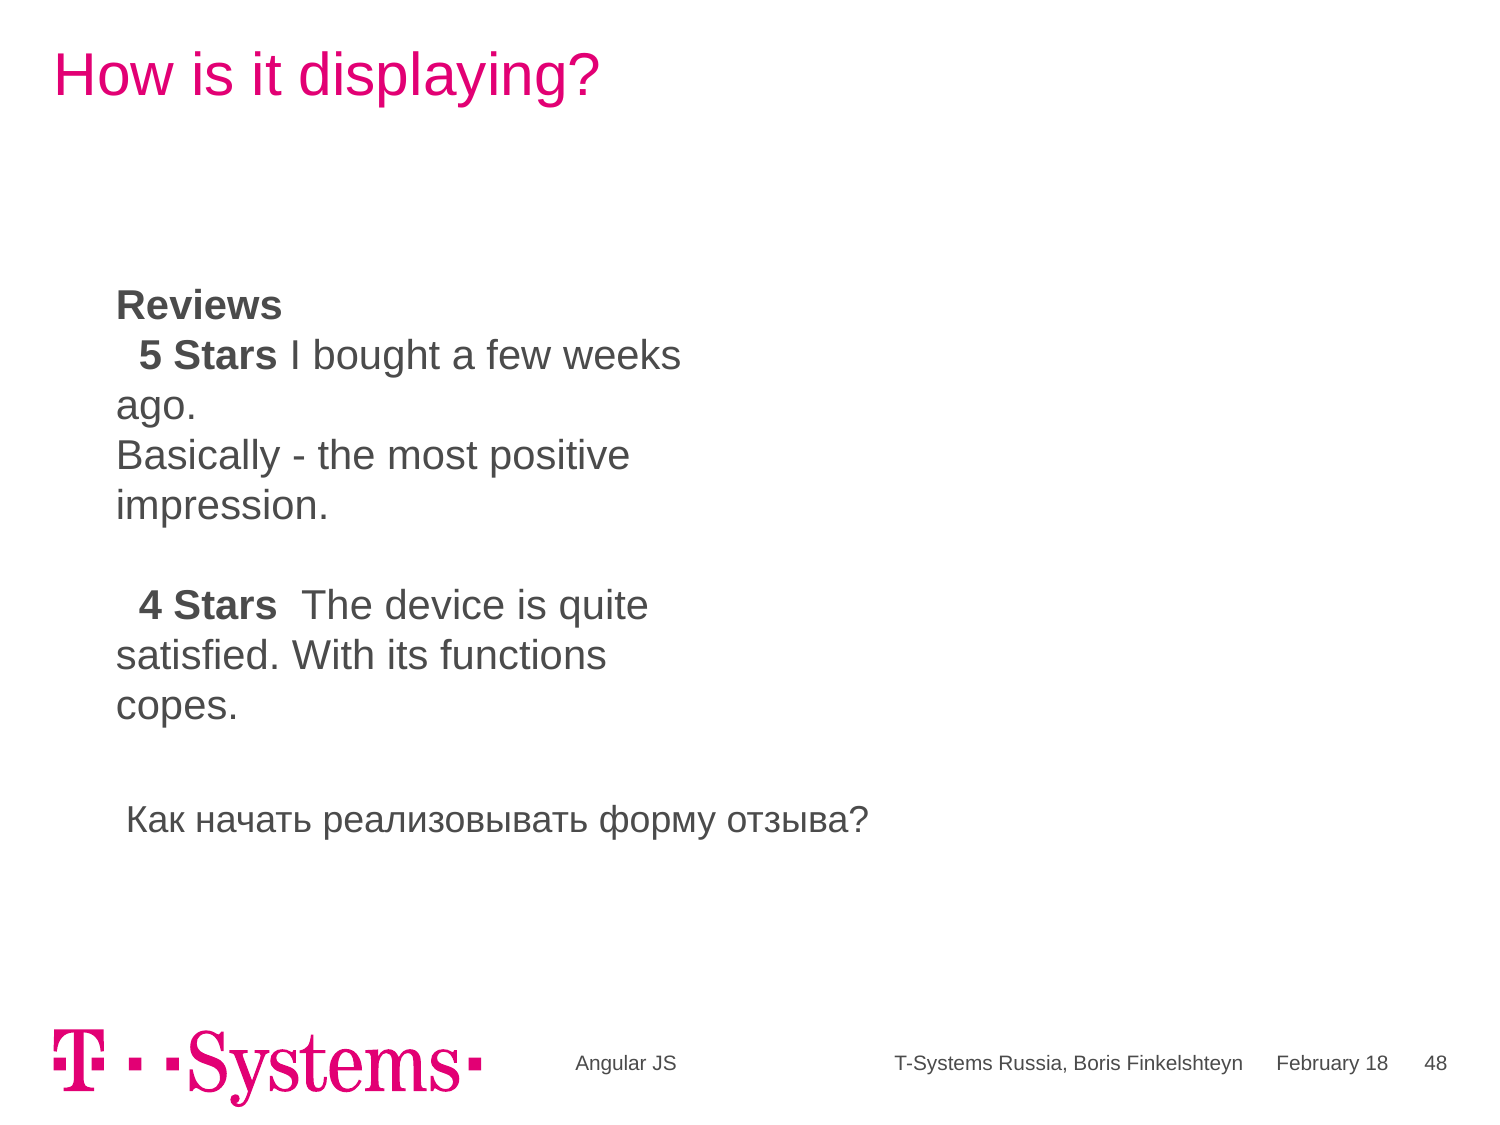

# How is it displaying?
Reviews
  5 Stars I bought a few weeks ago.
Basically - the most positive impression.

  4 Stars  The device is quite satisfied. With its functions copes.
Как начать реализовывать форму отзыва?
Angular JS                                      T-Systems Russia, Boris Finkelshteyn
February 18
48